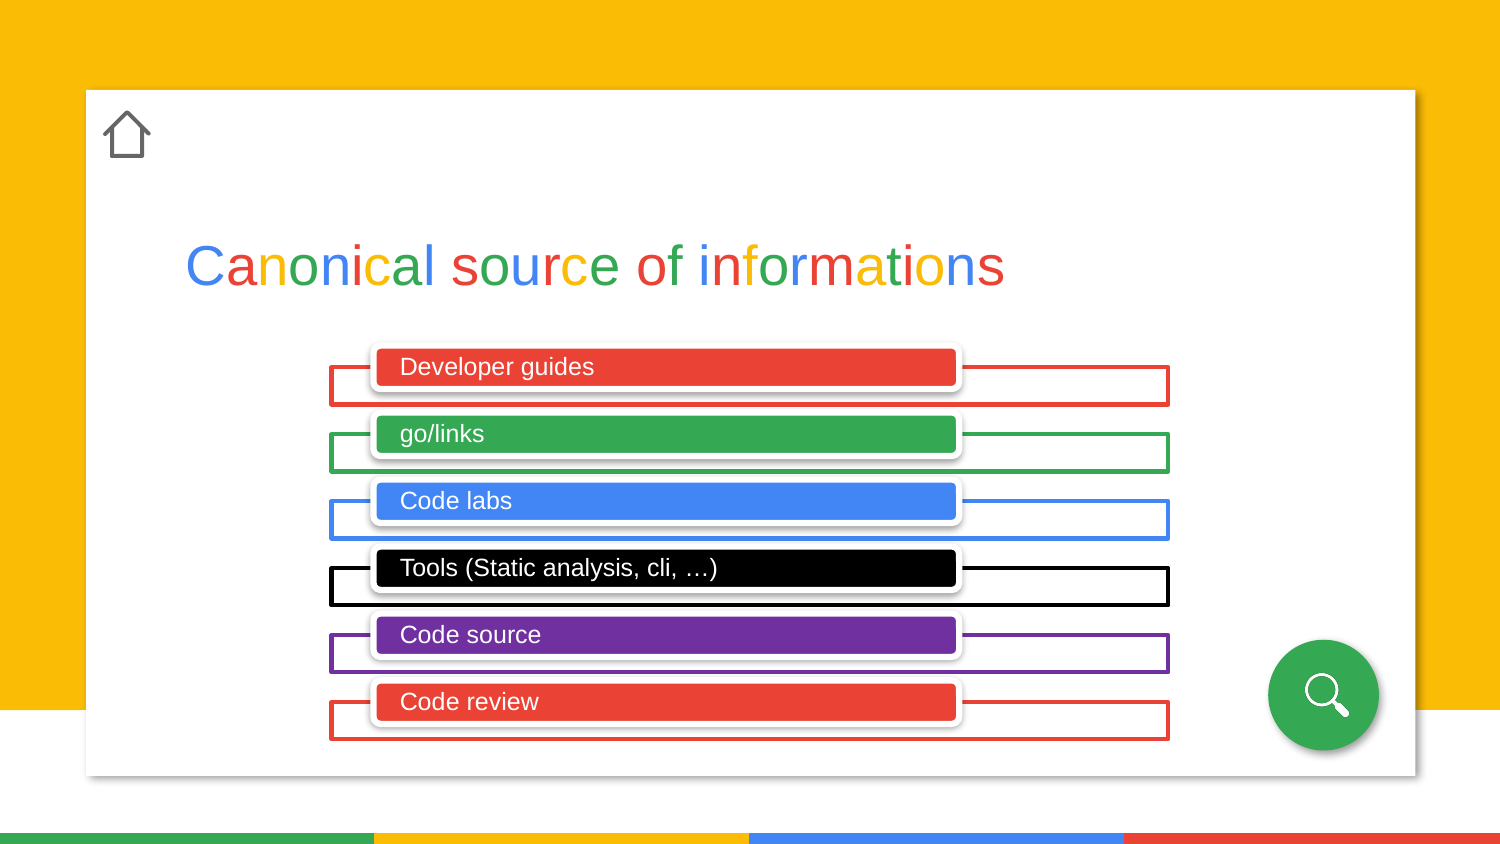

Canonical source of informations
Developer guides
go/links
Code labs
Tools (Static analysis, cli, …)
Code source
Code review